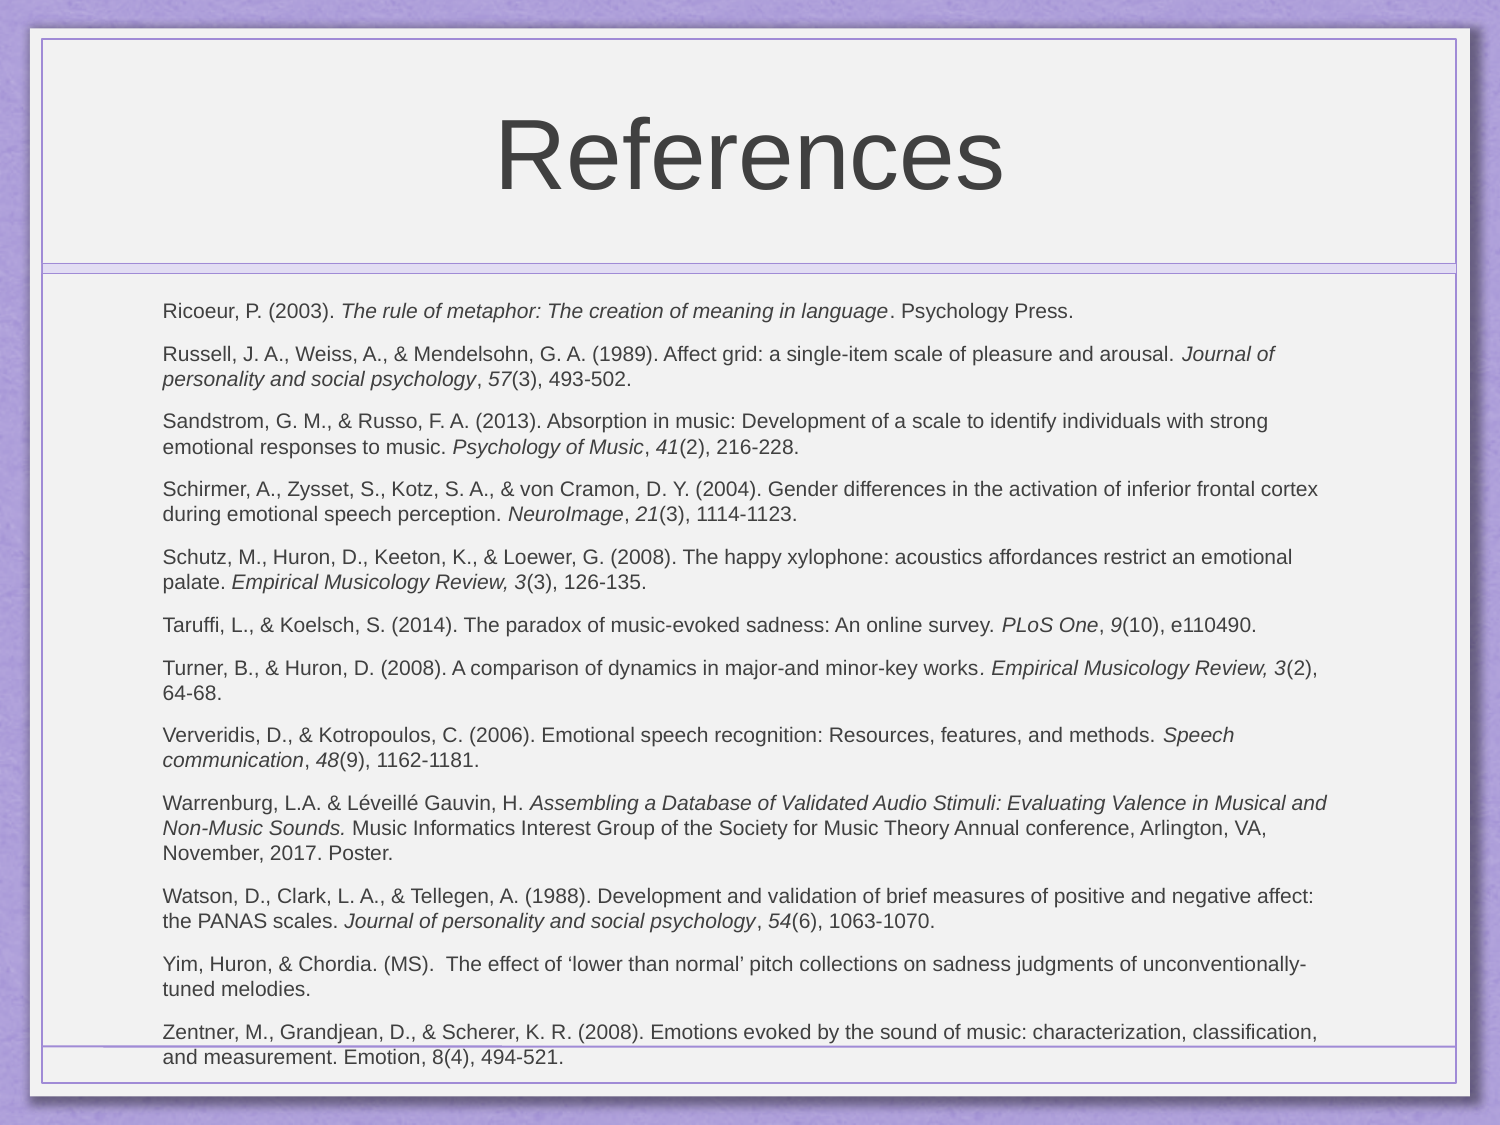

# References
Ricoeur, P. (2003). The rule of metaphor: The creation of meaning in language. Psychology Press.
Russell, J. A., Weiss, A., & Mendelsohn, G. A. (1989). Affect grid: a single-item scale of pleasure and arousal. Journal of personality and social psychology, 57(3), 493-502.
Sandstrom, G. M., & Russo, F. A. (2013). Absorption in music: Development of a scale to identify individuals with strong emotional responses to music. Psychology of Music, 41(2), 216-228.
Schirmer, A., Zysset, S., Kotz, S. A., & von Cramon, D. Y. (2004). Gender differences in the activation of inferior frontal cortex during emotional speech perception. NeuroImage, 21(3), 1114-1123.
Schutz, M., Huron, D., Keeton, K., & Loewer, G. (2008). The happy xylophone: acoustics affordances restrict an emotional palate. Empirical Musicology Review, 3(3), 126-135.
Taruffi, L., & Koelsch, S. (2014). The paradox of music-evoked sadness: An online survey. PLoS One, 9(10), e110490.
Turner, B., & Huron, D. (2008). A comparison of dynamics in major-and minor-key works. Empirical Musicology Review, 3(2), 64-68.
Ververidis, D., & Kotropoulos, C. (2006). Emotional speech recognition: Resources, features, and methods. Speech communication, 48(9), 1162-1181.
Warrenburg, L.A. & Léveillé Gauvin, H. Assembling a Database of Validated Audio Stimuli: Evaluating Valence in Musical and Non-Music Sounds. Music Informatics Interest Group of the Society for Music Theory Annual conference, Arlington, VA, November, 2017. Poster.
Watson, D., Clark, L. A., & Tellegen, A. (1988). Development and validation of brief measures of positive and negative affect: the PANAS scales. Journal of personality and social psychology, 54(6), 1063-1070.
Yim, Huron, & Chordia. (MS).  The effect of ‘lower than normal’ pitch collections on sadness judgments of unconventionally-tuned melodies.
Zentner, M., Grandjean, D., & Scherer, K. R. (2008). Emotions evoked by the sound of music: characterization, classification, and measurement. Emotion, 8(4), 494-521.